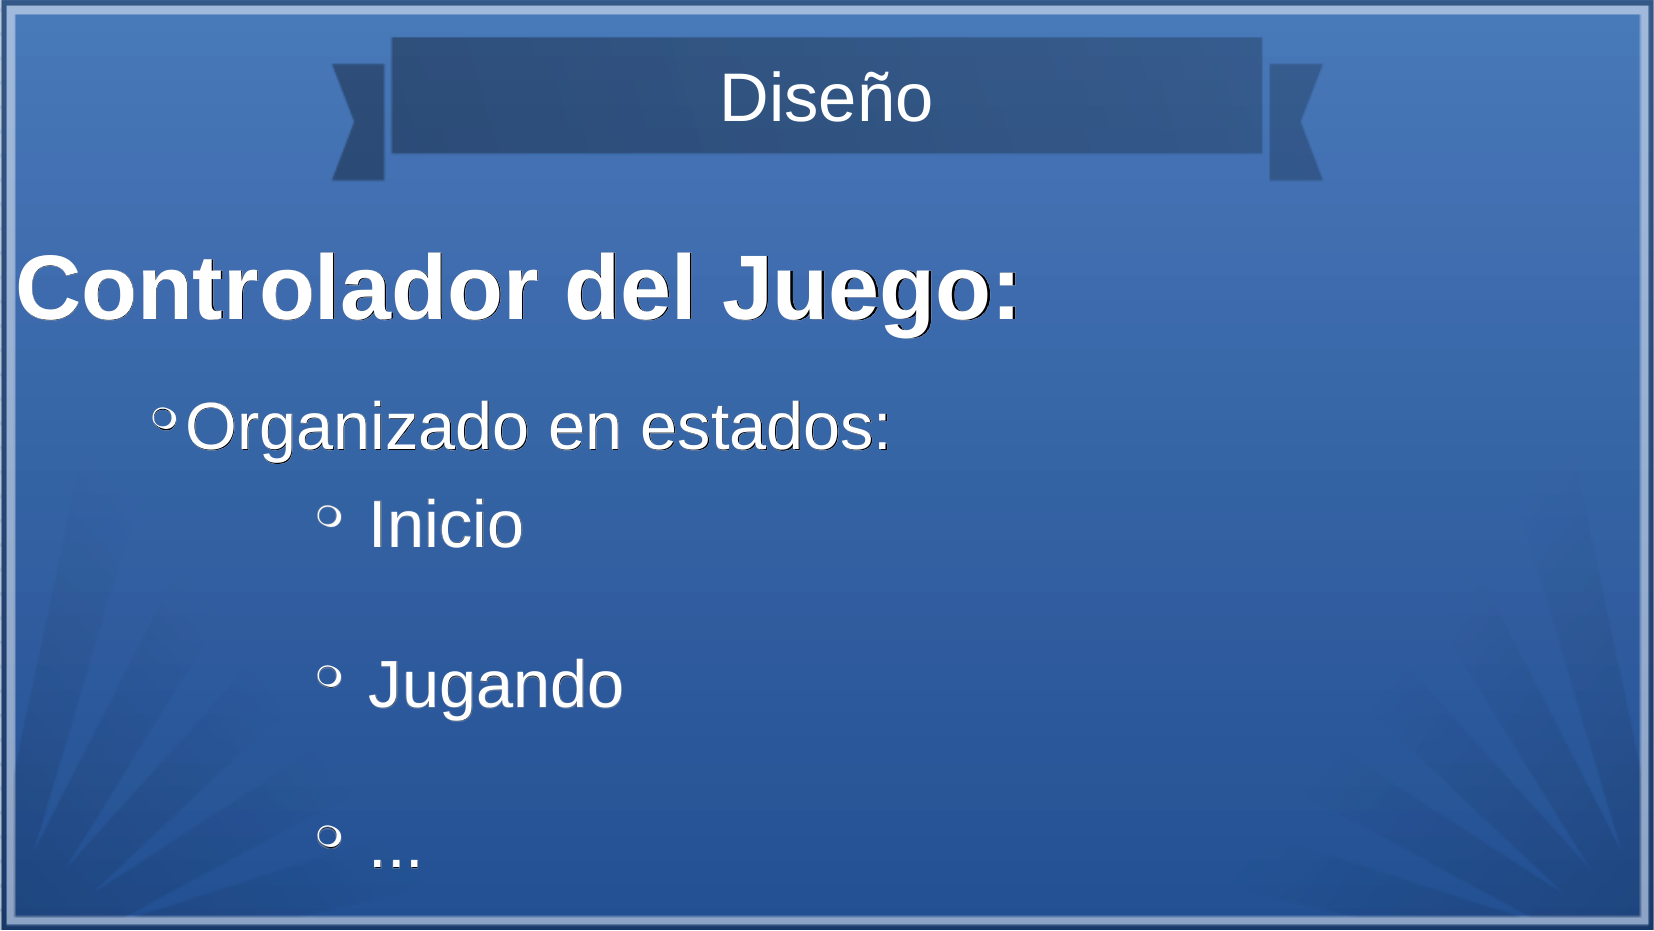

Diseño
Controlador del Juego:
Organizado en estados:
 Inicio

 Jugando

 ...